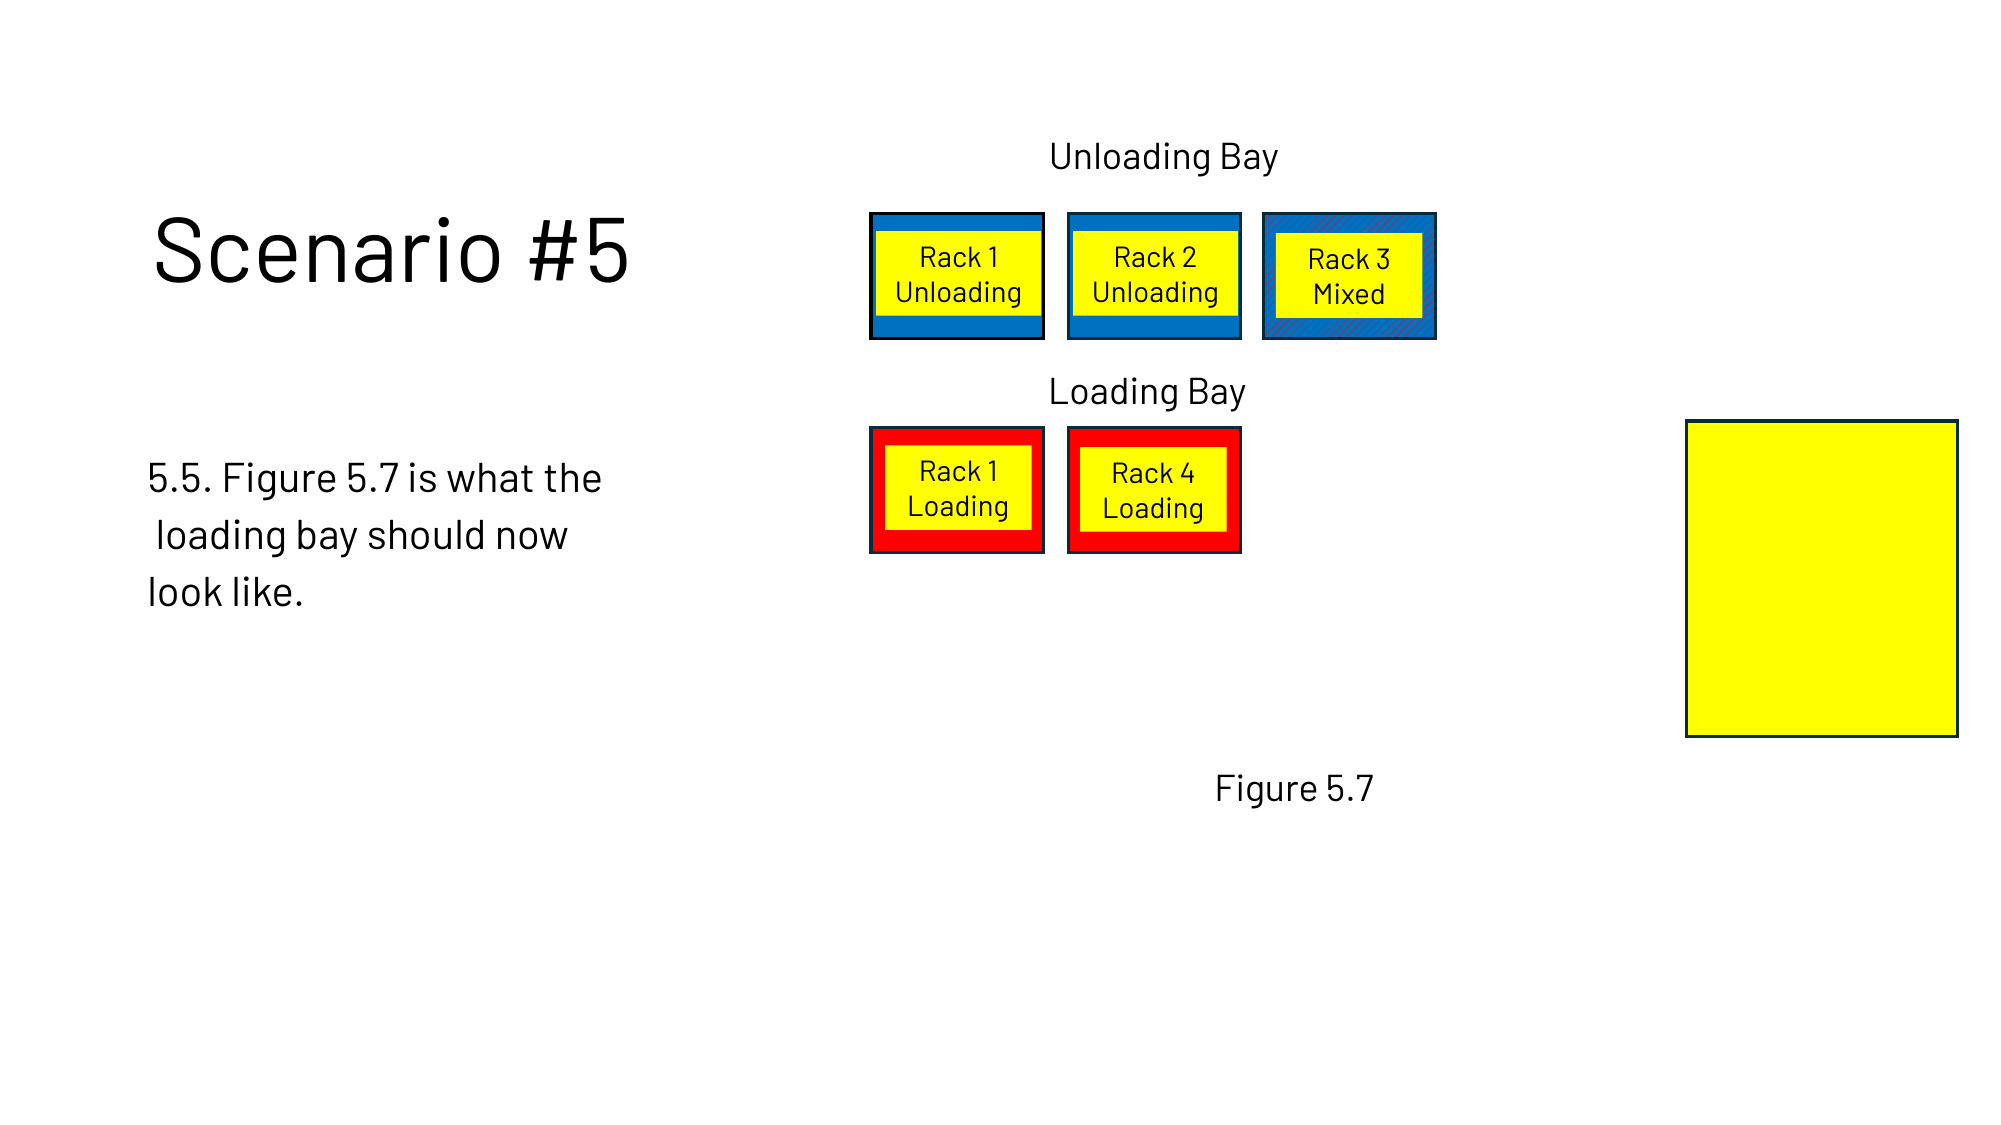

# Scenario #5
Unloading Bay

Rack 1
Unloading
Rack 2
Unloading
Rack 3
Mixed
Loading Bay

Rack 1
Loading
Rack 4
Loading
Figure 5.7

5.5. Figure 5.7 is what the  loading bay should now look like.